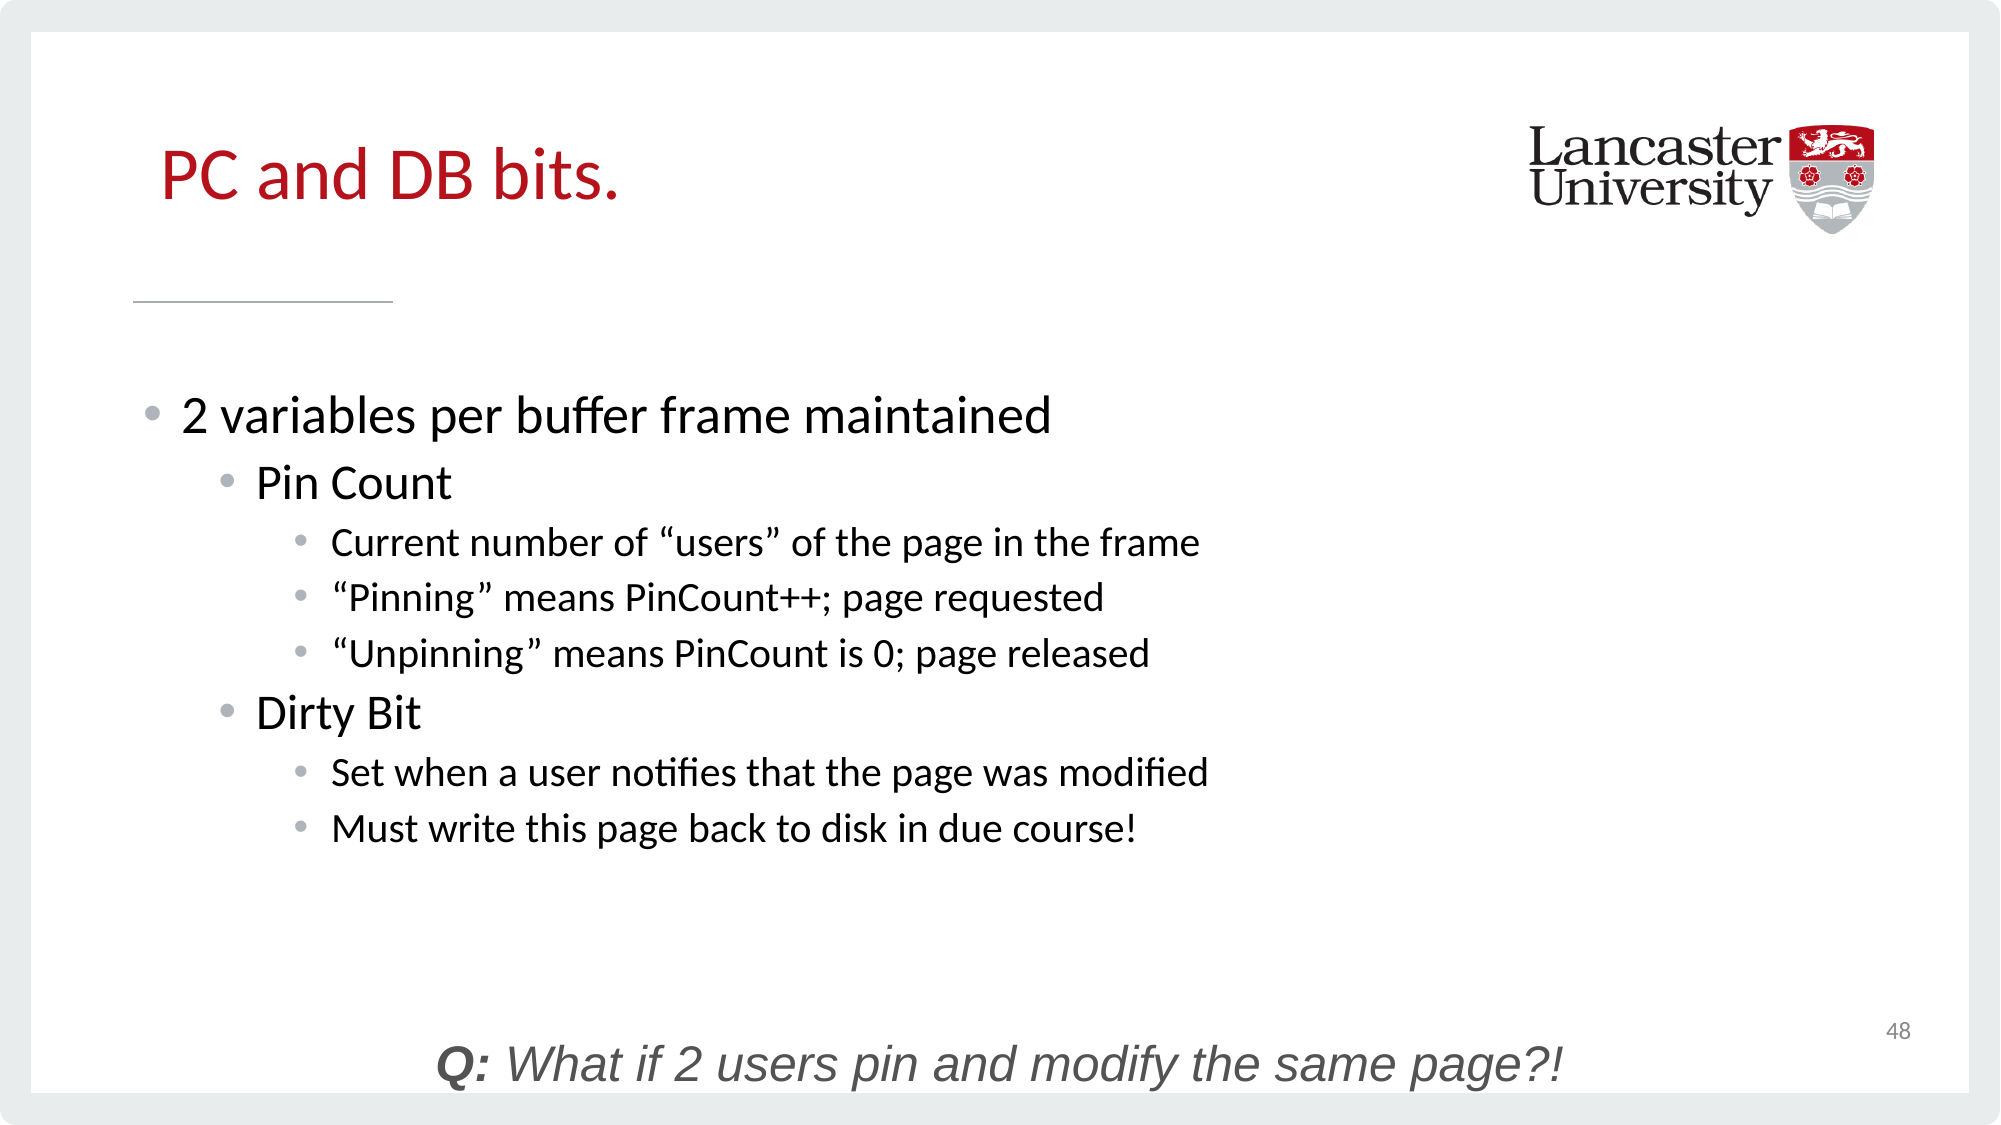

# PC and DB bits.
2 variables per buffer frame maintained
Pin Count
Current number of “users” of the page in the frame
“Pinning” means PinCount++; page requested
“Unpinning” means PinCount is 0; page released
Dirty Bit
Set when a user notifies that the page was modified
Must write this page back to disk in due course!

48
Q: What if 2 users pin and modify the same page?!